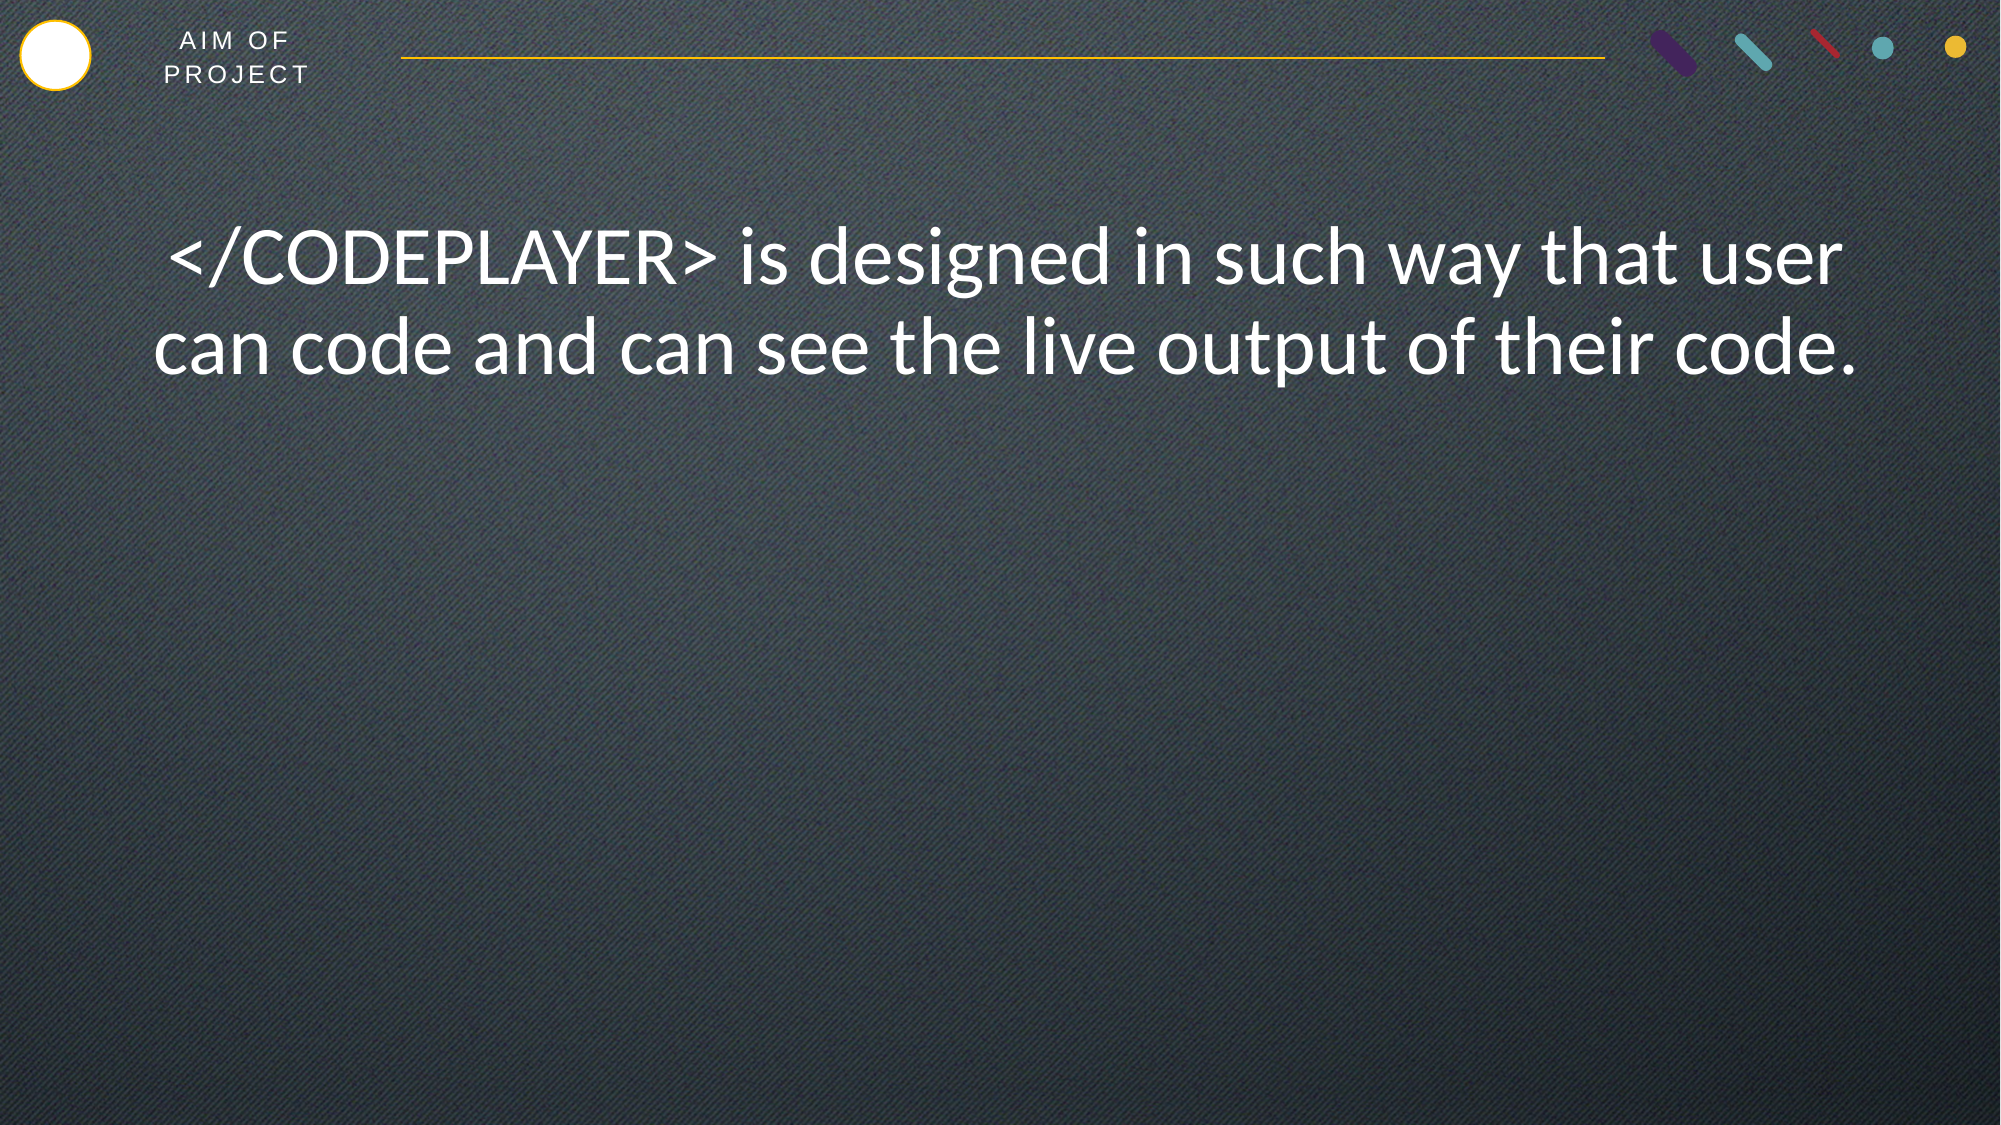

AIM OF PROJECT

</CODEPLAYER> is designed in such way that user can code and can see the live output of their code.